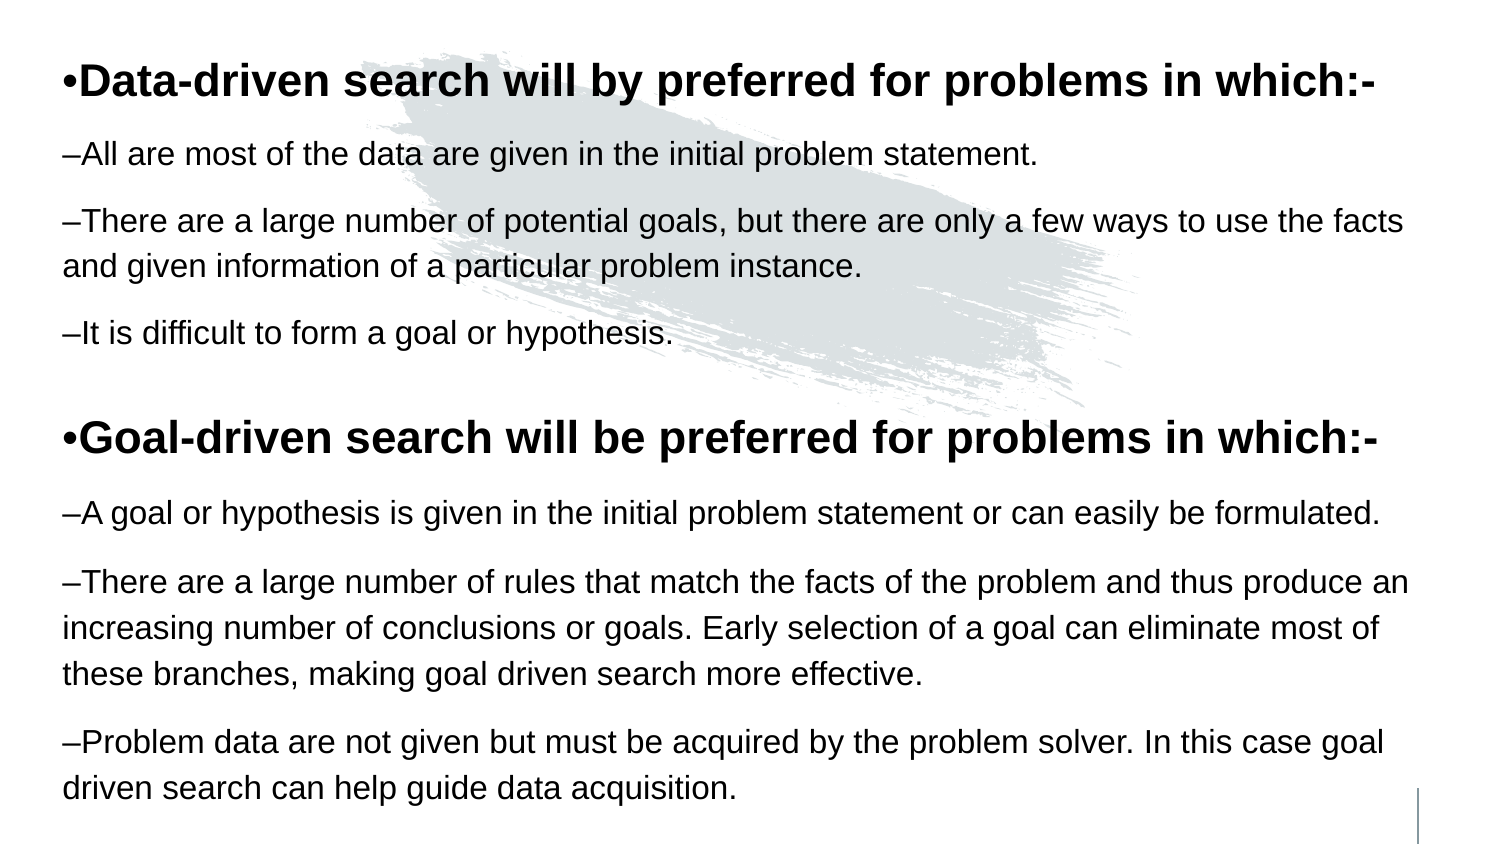

•Data-driven search will by preferred for problems in which:-
–All are most of the data are given in the initial problem statement.
–There are a large number of potential goals, but there are only a few ways to use the facts and given information of a particular problem instance.
–It is difficult to form a goal or hypothesis.
•Goal-driven search will be preferred for problems in which:-
–A goal or hypothesis is given in the initial problem statement or can easily be formulated.
–There are a large number of rules that match the facts of the problem and thus produce an increasing number of conclusions or goals. Early selection of a goal can eliminate most of these branches, making goal driven search more effective.
–Problem data are not given but must be acquired by the problem solver. In this case goal driven search can help guide data acquisition.